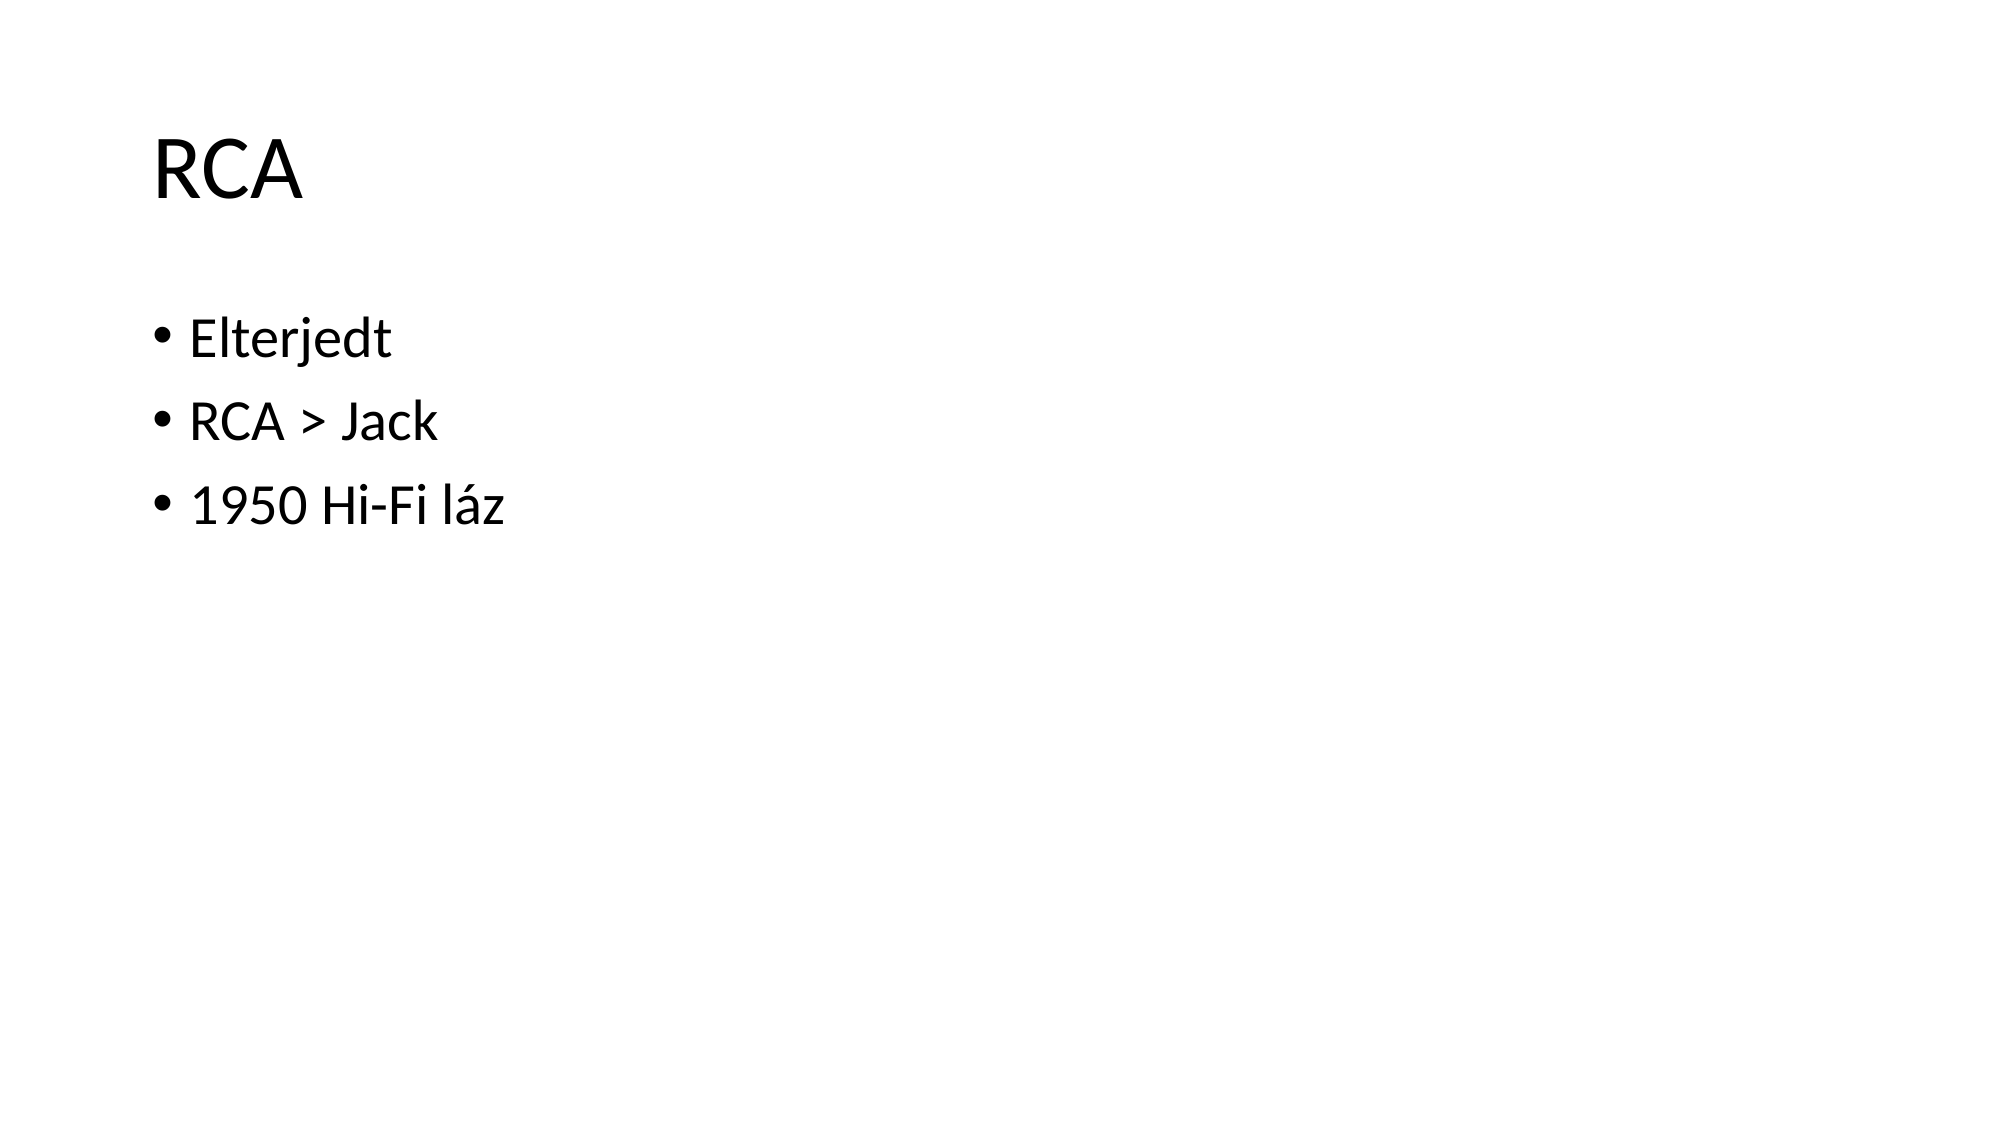

# RCA
Elterjedt
RCA > Jack
1950 Hi-Fi láz